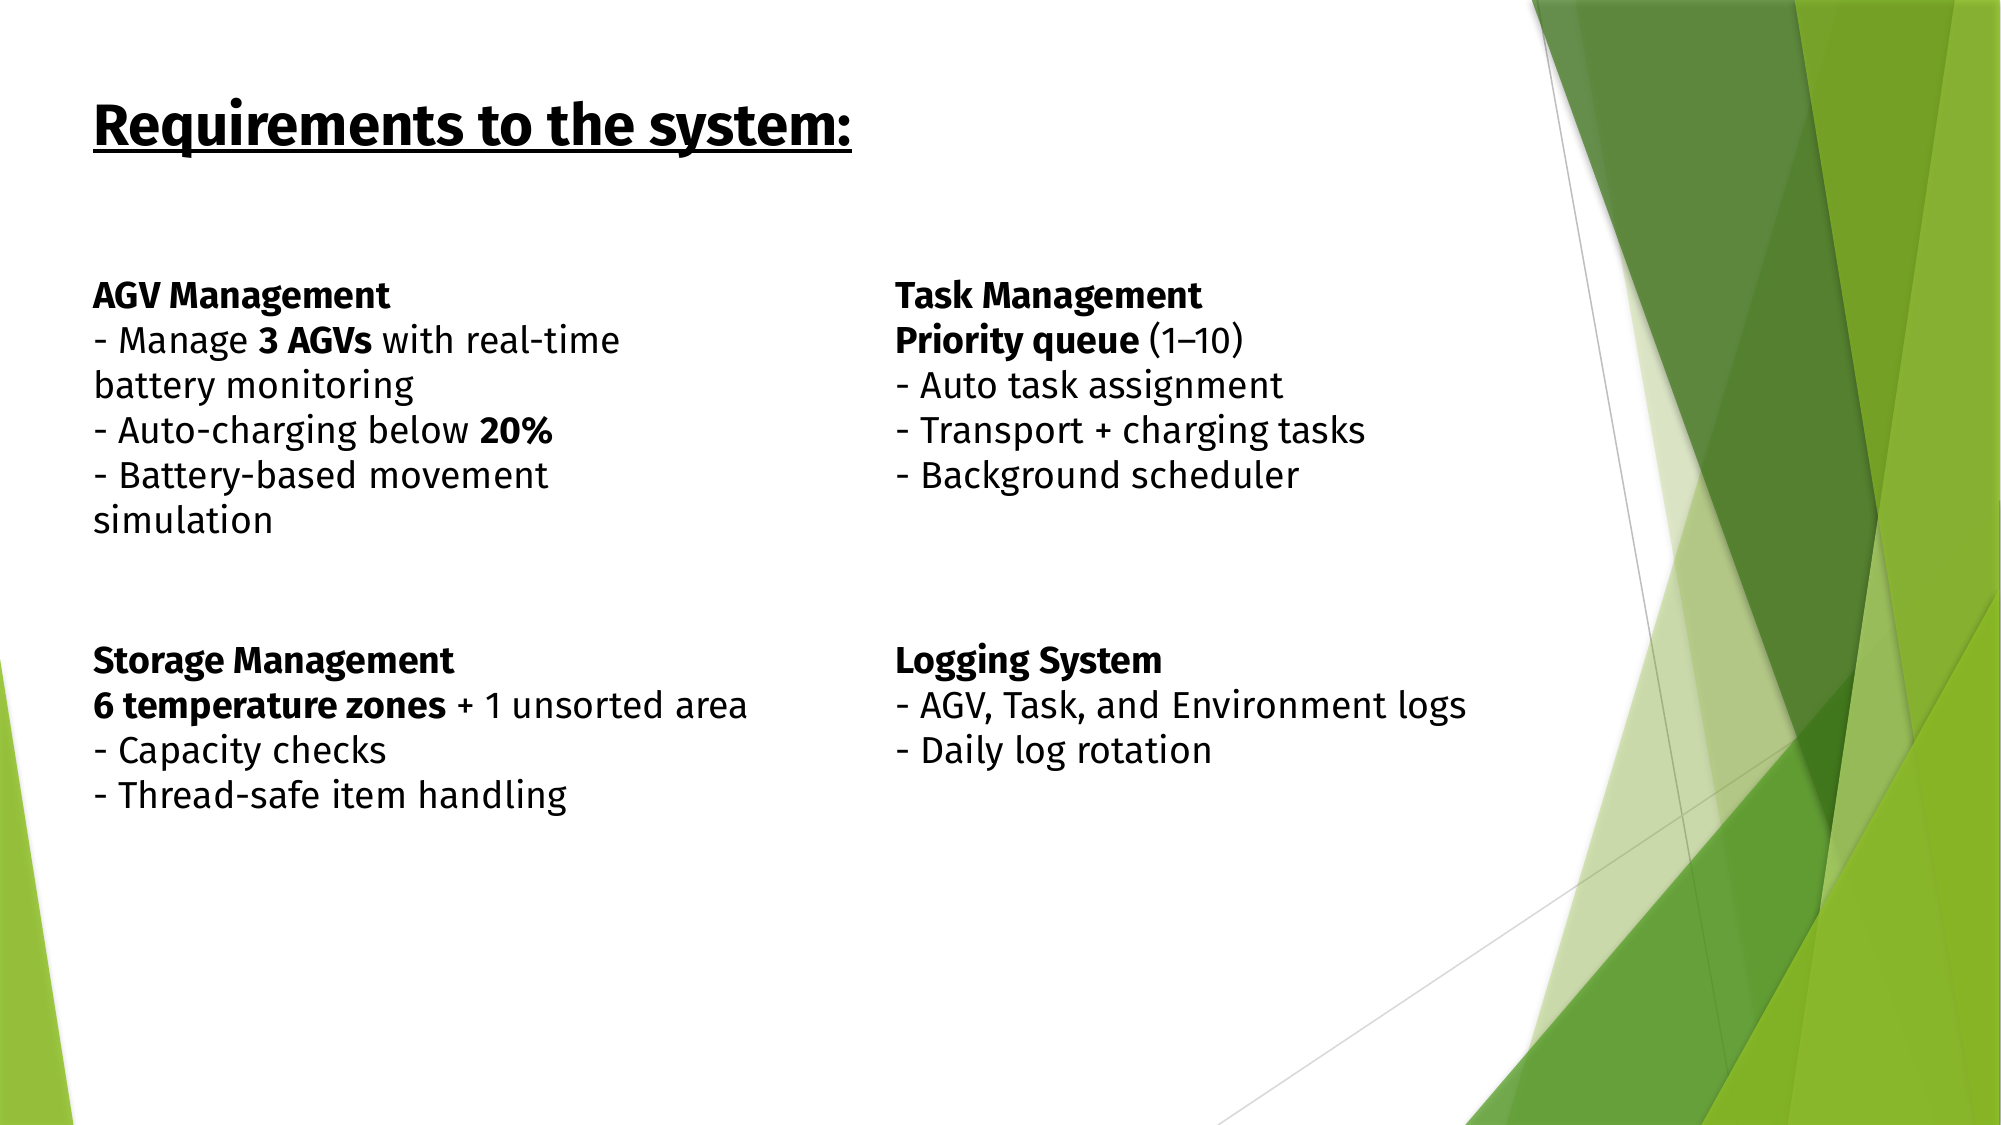

Requirements to the system:
AGV Management
- Manage 3 AGVs with real-time battery monitoring
- Auto-charging below 20%
- Battery-based movement simulation
Task Management
Priority queue (1–10)
- Auto task assignment
- Transport + charging tasks
- Background scheduler

Storage Management
6 temperature zones + 1 unsorted area
- Capacity checks
- Thread-safe item handling

Logging System
- AGV, Task, and Environment logs
- Daily log rotation